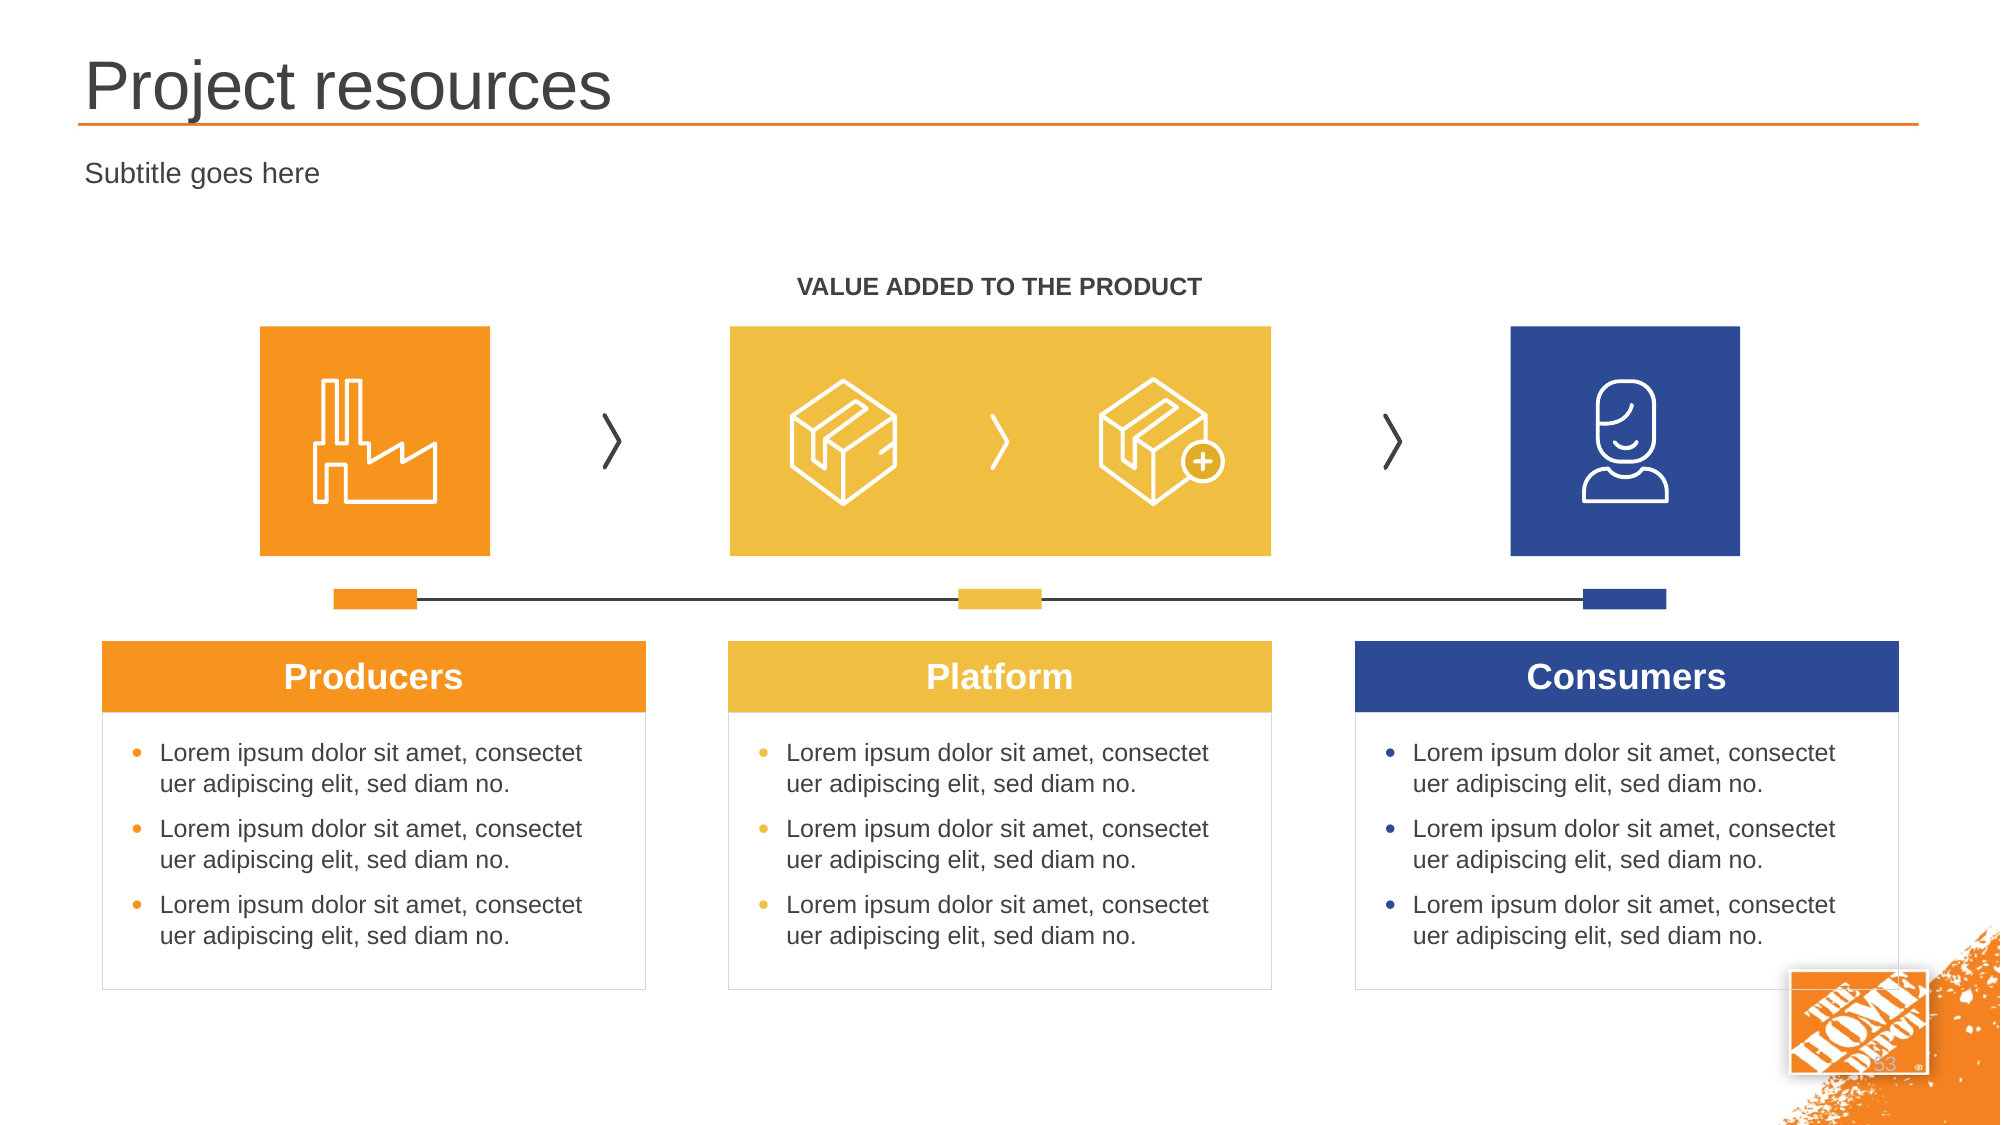

# Project resources
Subtitle goes here
VALUE ADDED TO THE PRODUCT

| Producers |
| --- |
| Lorem ipsum dolor sit amet, consectet uer adipiscing elit, sed diam no. Lorem ipsum dolor sit amet, consectet uer adipiscing elit, sed diam no. Lorem ipsum dolor sit amet, consectet uer adipiscing elit, sed diam no. |
| Platform |
| --- |
| Lorem ipsum dolor sit amet, consectet uer adipiscing elit, sed diam no. Lorem ipsum dolor sit amet, consectet uer adipiscing elit, sed diam no. Lorem ipsum dolor sit amet, consectet uer adipiscing elit, sed diam no. |
| Consumers |
| --- |
| Lorem ipsum dolor sit amet, consectet uer adipiscing elit, sed diam no. Lorem ipsum dolor sit amet, consectet uer adipiscing elit, sed diam no. Lorem ipsum dolor sit amet, consectet uer adipiscing elit, sed diam no. |
53